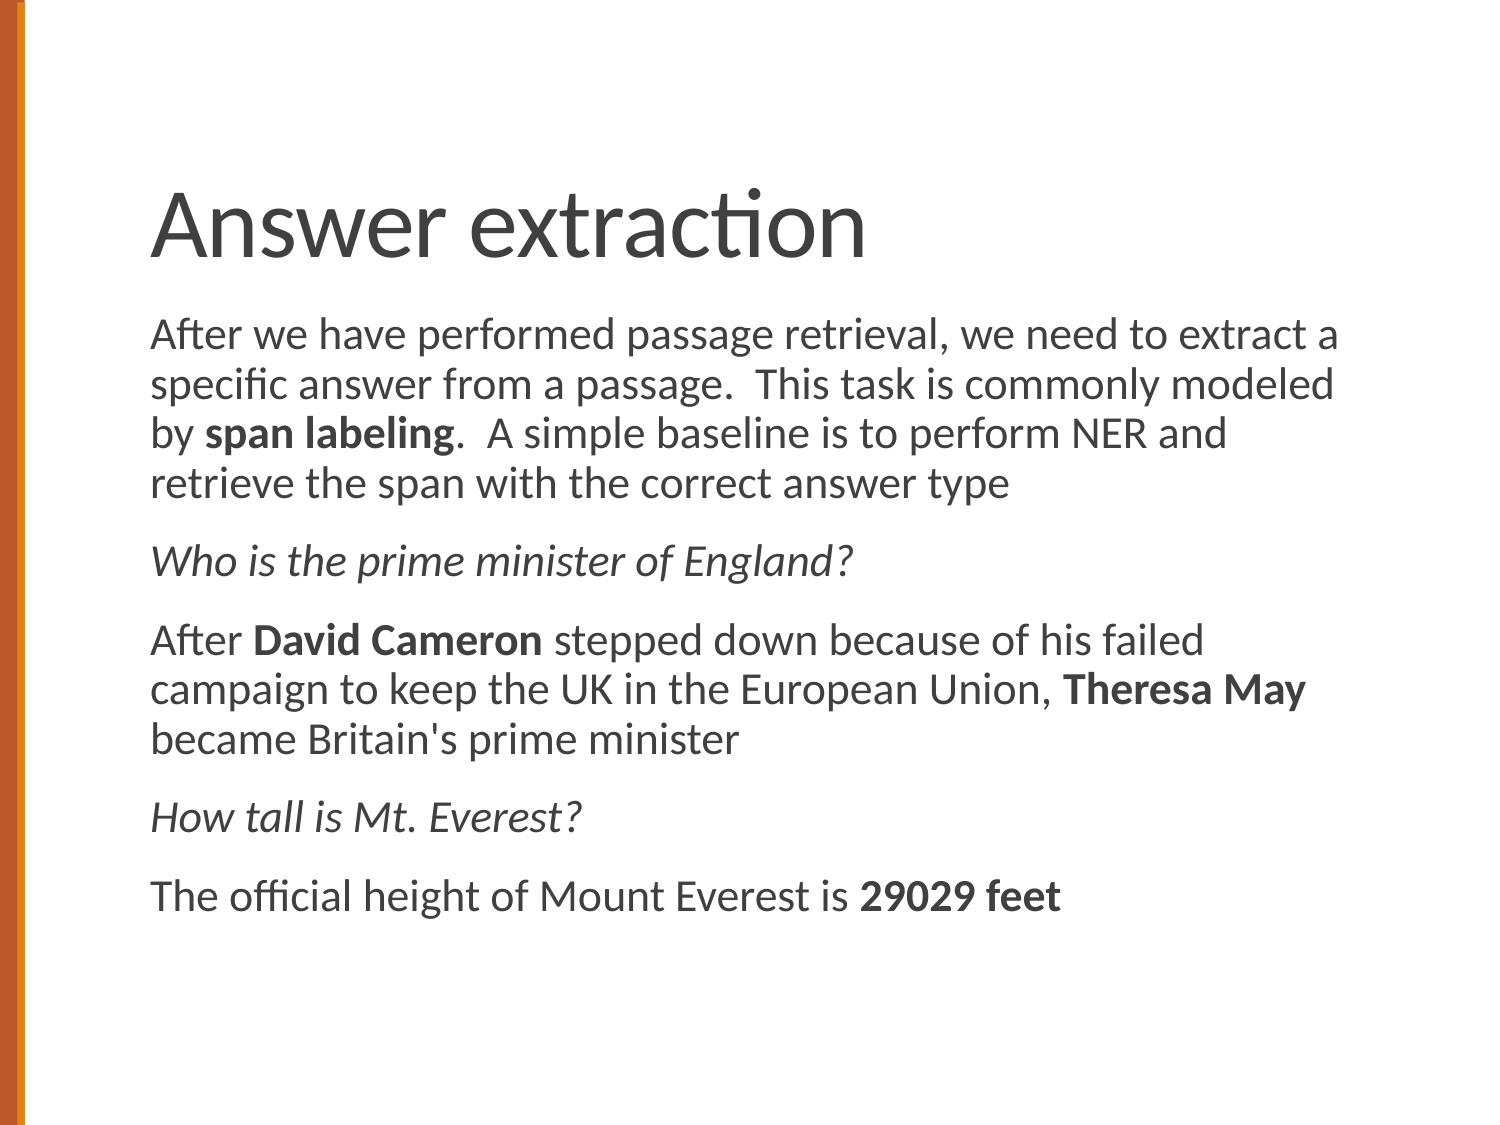

# Answer extraction
After we have performed passage retrieval, we need to extract a specific answer from a passage.  This task is commonly modeled by span labeling.  A simple baseline is to perform NER and retrieve the span with the correct answer type
Who is the prime minister of England?
After David Cameron stepped down because of his failed campaign to keep the UK in the European Union, Theresa May became Britain's prime minister
How tall is Mt. Everest?
The official height of Mount Everest is 29029 feet